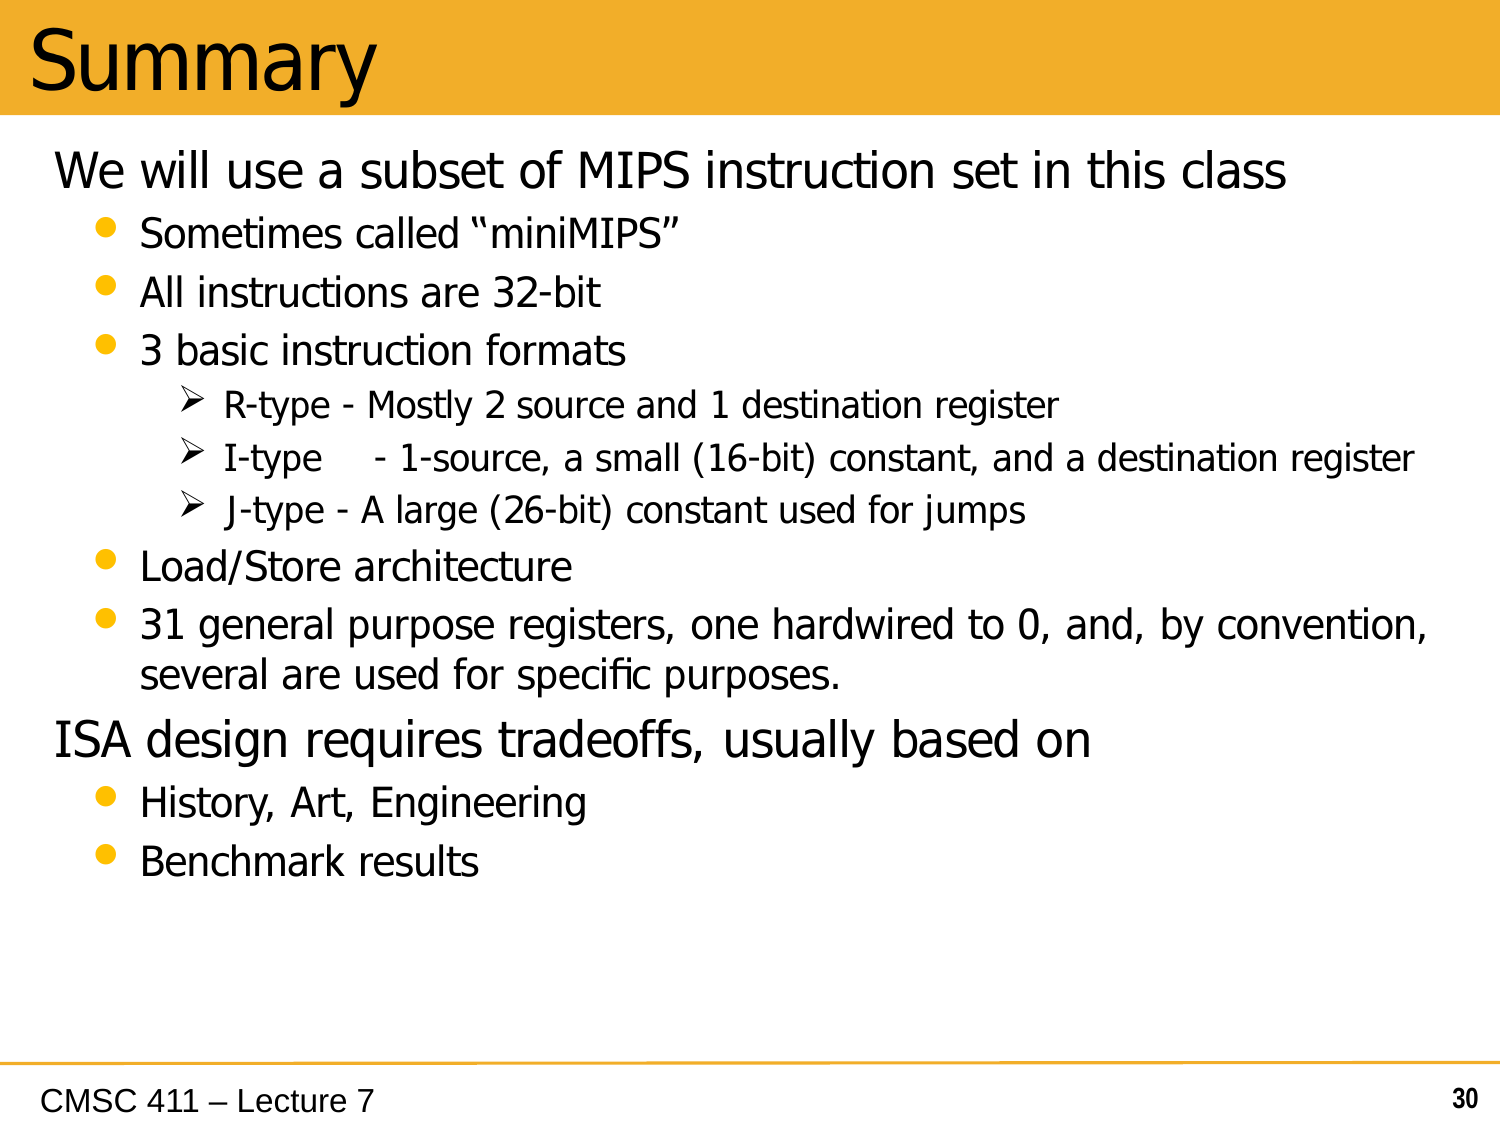

# Summary
We will use a subset of MIPS instruction set in this class
Sometimes called “miniMIPS”
All instructions are 32-bit
3 basic instruction formats
R-type - Mostly 2 source and 1 destination register
I-type	- 1-source, a small (16-bit) constant, and a destination register
J-type - A large (26-bit) constant used for jumps
Load/Store architecture
31 general purpose registers, one hardwired to 0, and, by convention, several are used for specific purposes.
ISA design requires tradeoffs, usually based on
History, Art, Engineering
Benchmark results

30